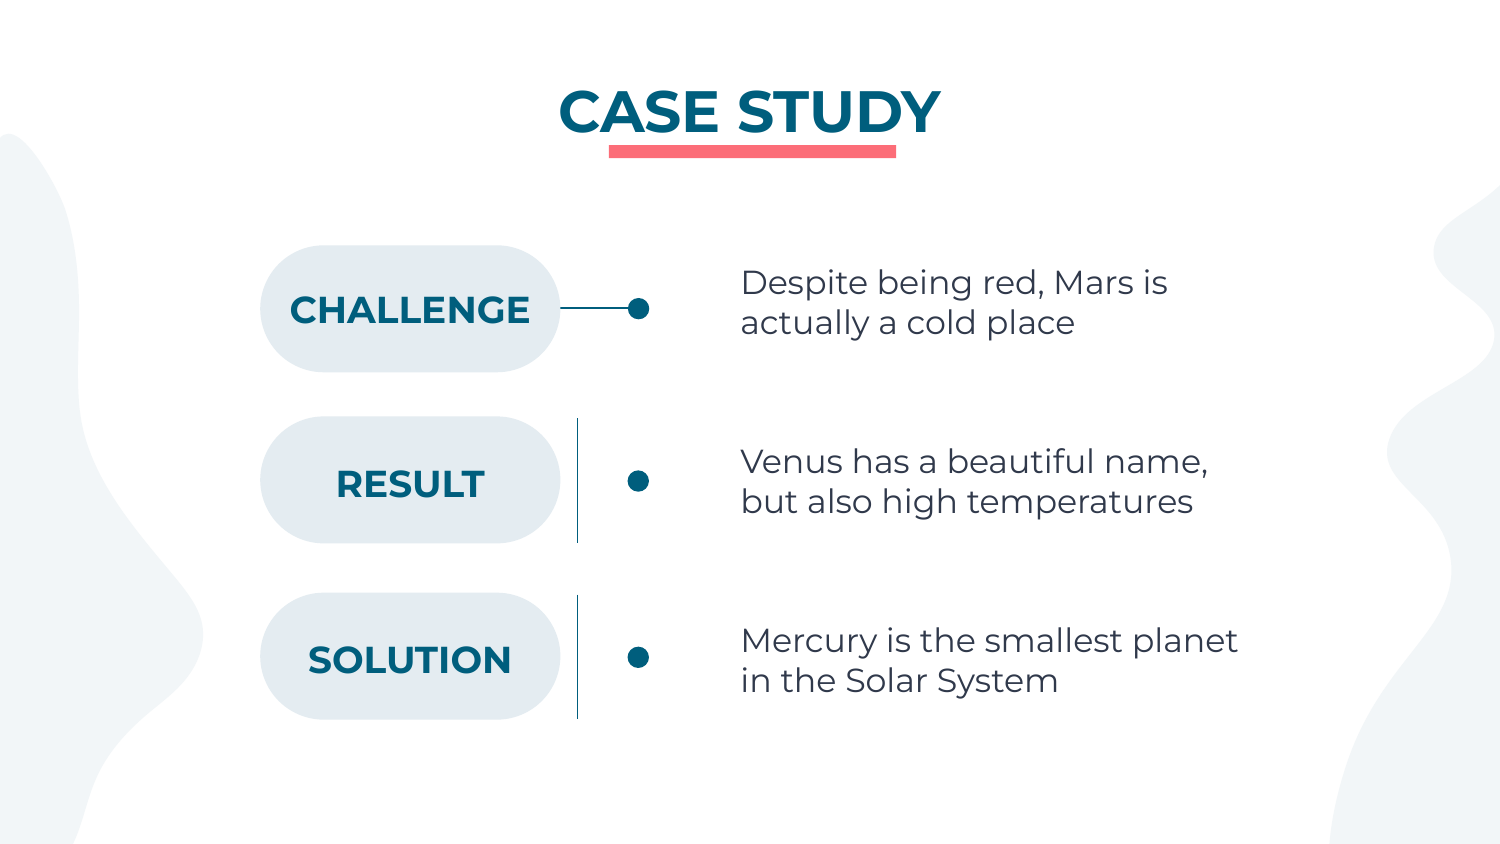

# CASE STUDY

Despite being red, Mars is actually a cold place

CHALLENGE

Venus has a beautiful name, but also high temperatures

RESULT

Mercury is the smallest planet in the Solar System
SOLUTION